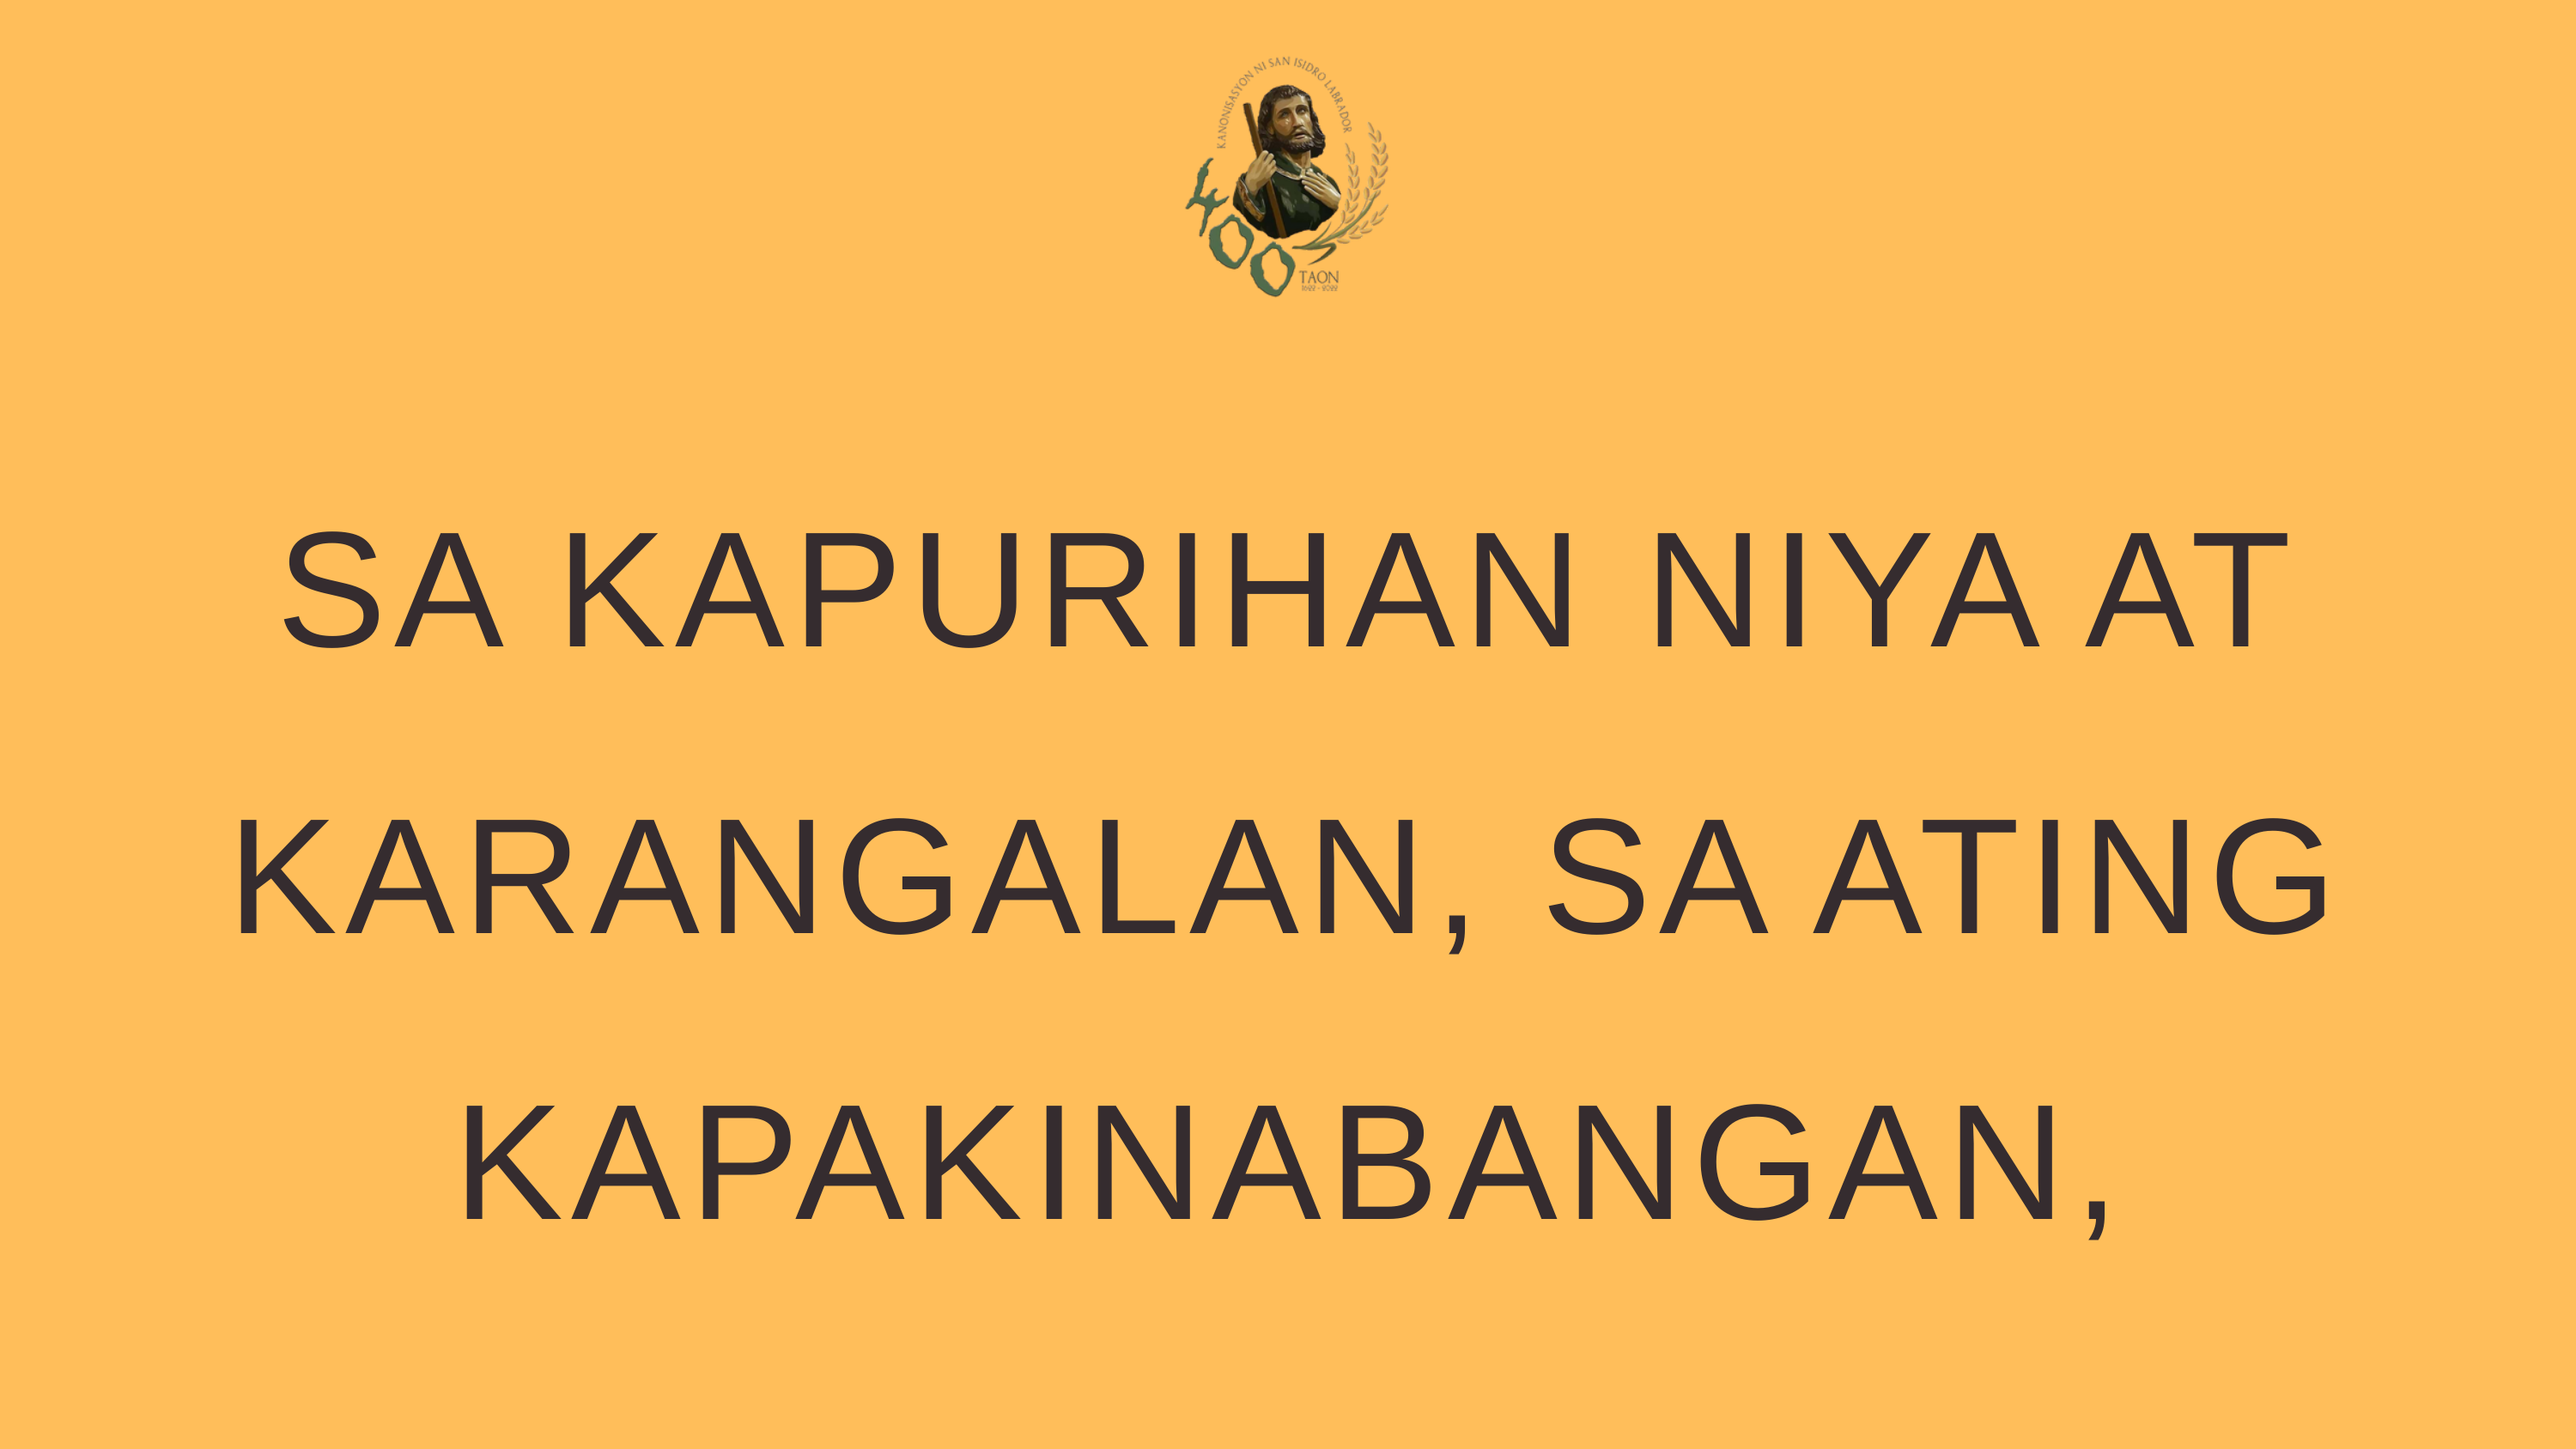

SA KAPURIHAN NIYA AT KARANGALAN, SA ATING KAPAKINABANGAN,